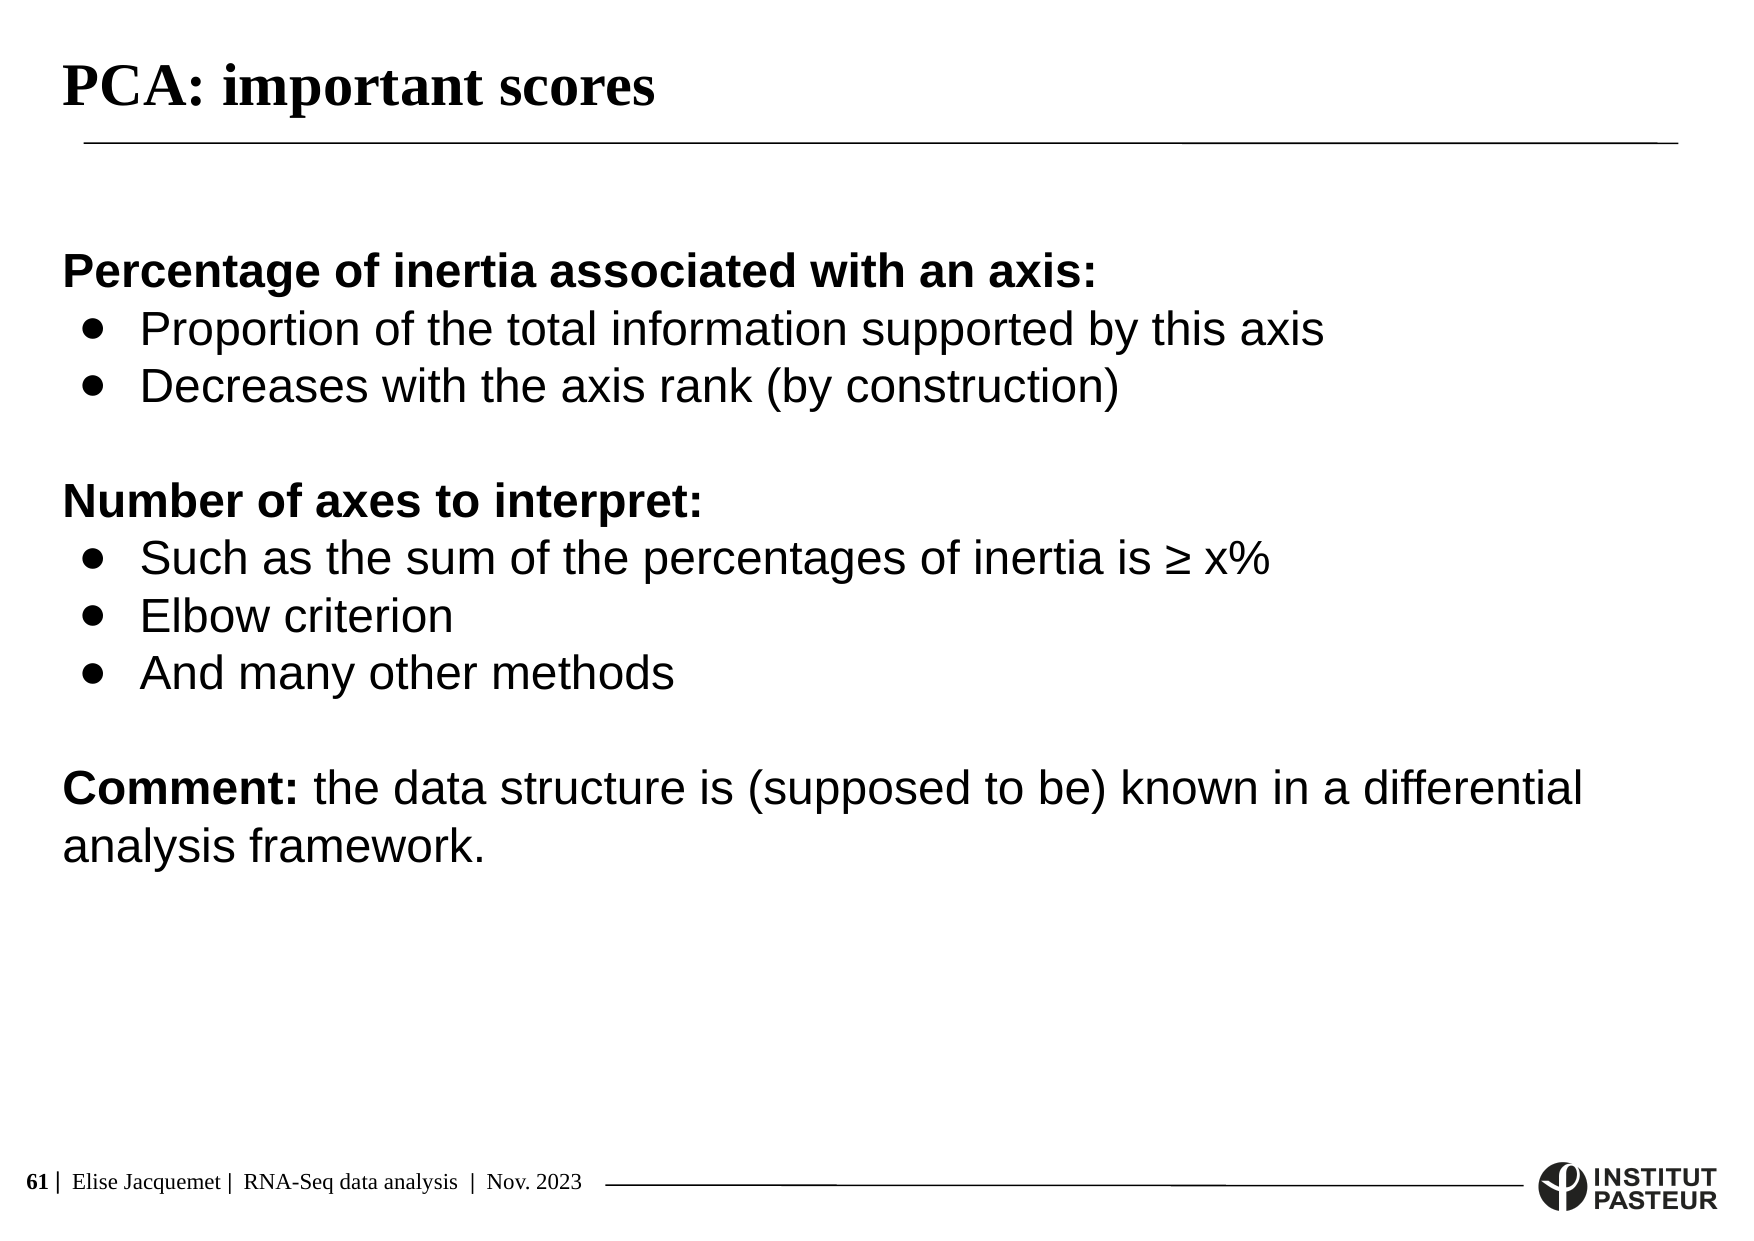

PCA: important scores

Percentage of inertia associated with an axis:
Proportion of the total information supported by this axis
Decreases with the axis rank (by construction)

Number of axes to interpret:
Such as the sum of the percentages of inertia is ≥ x%
Elbow criterion
And many other methods

Comment: the data structure is (supposed to be) known in a differential analysis framework.